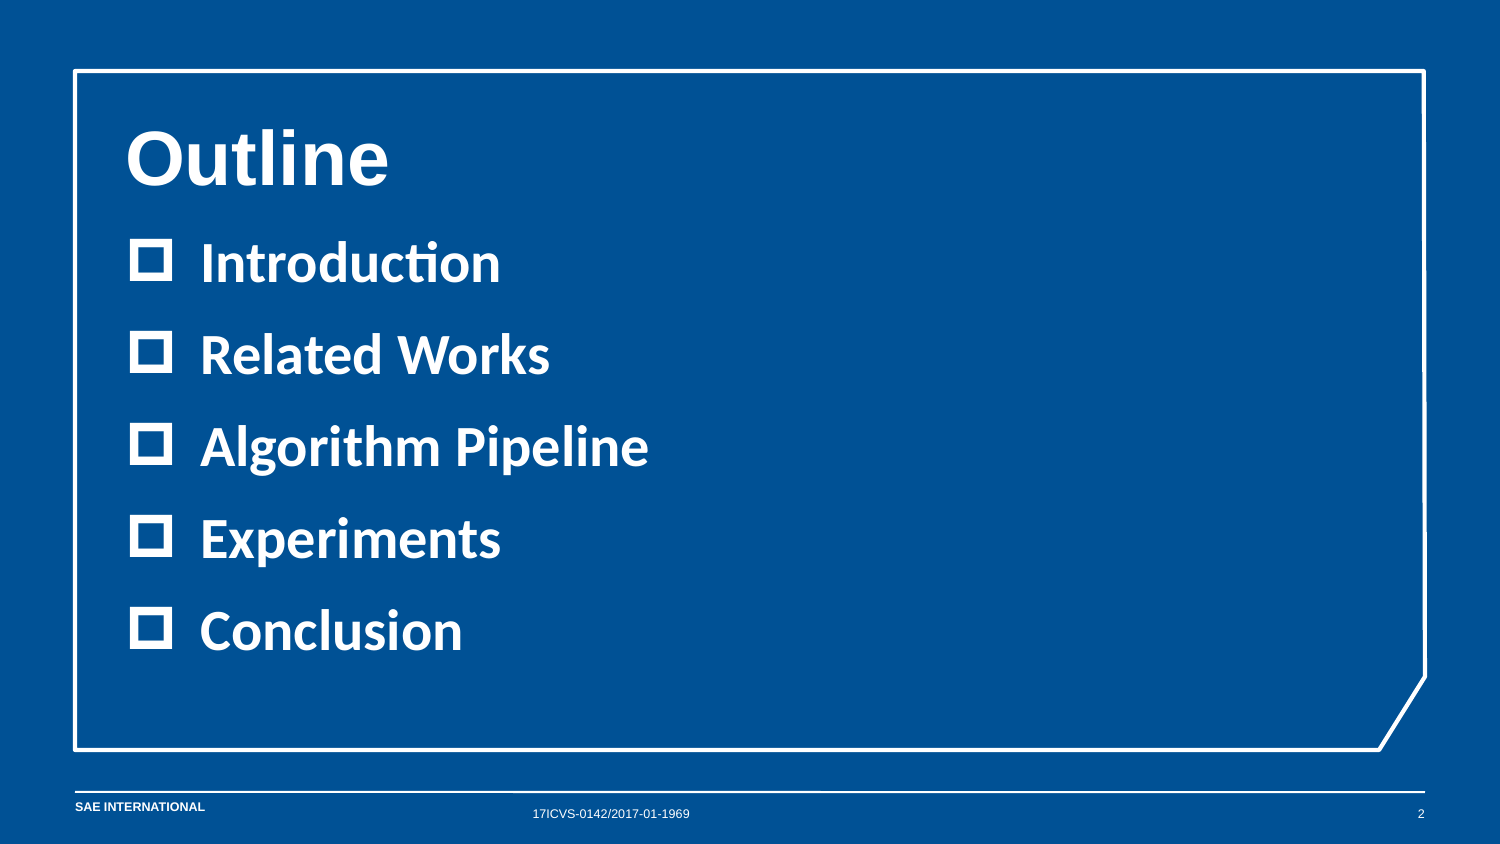

# Outline
| Introduction |
| --- |
| Related Works |
| Algorithm Pipeline |
| Experiments |
| Conclusion |
17ICVS-0142/2017-01-1969
2